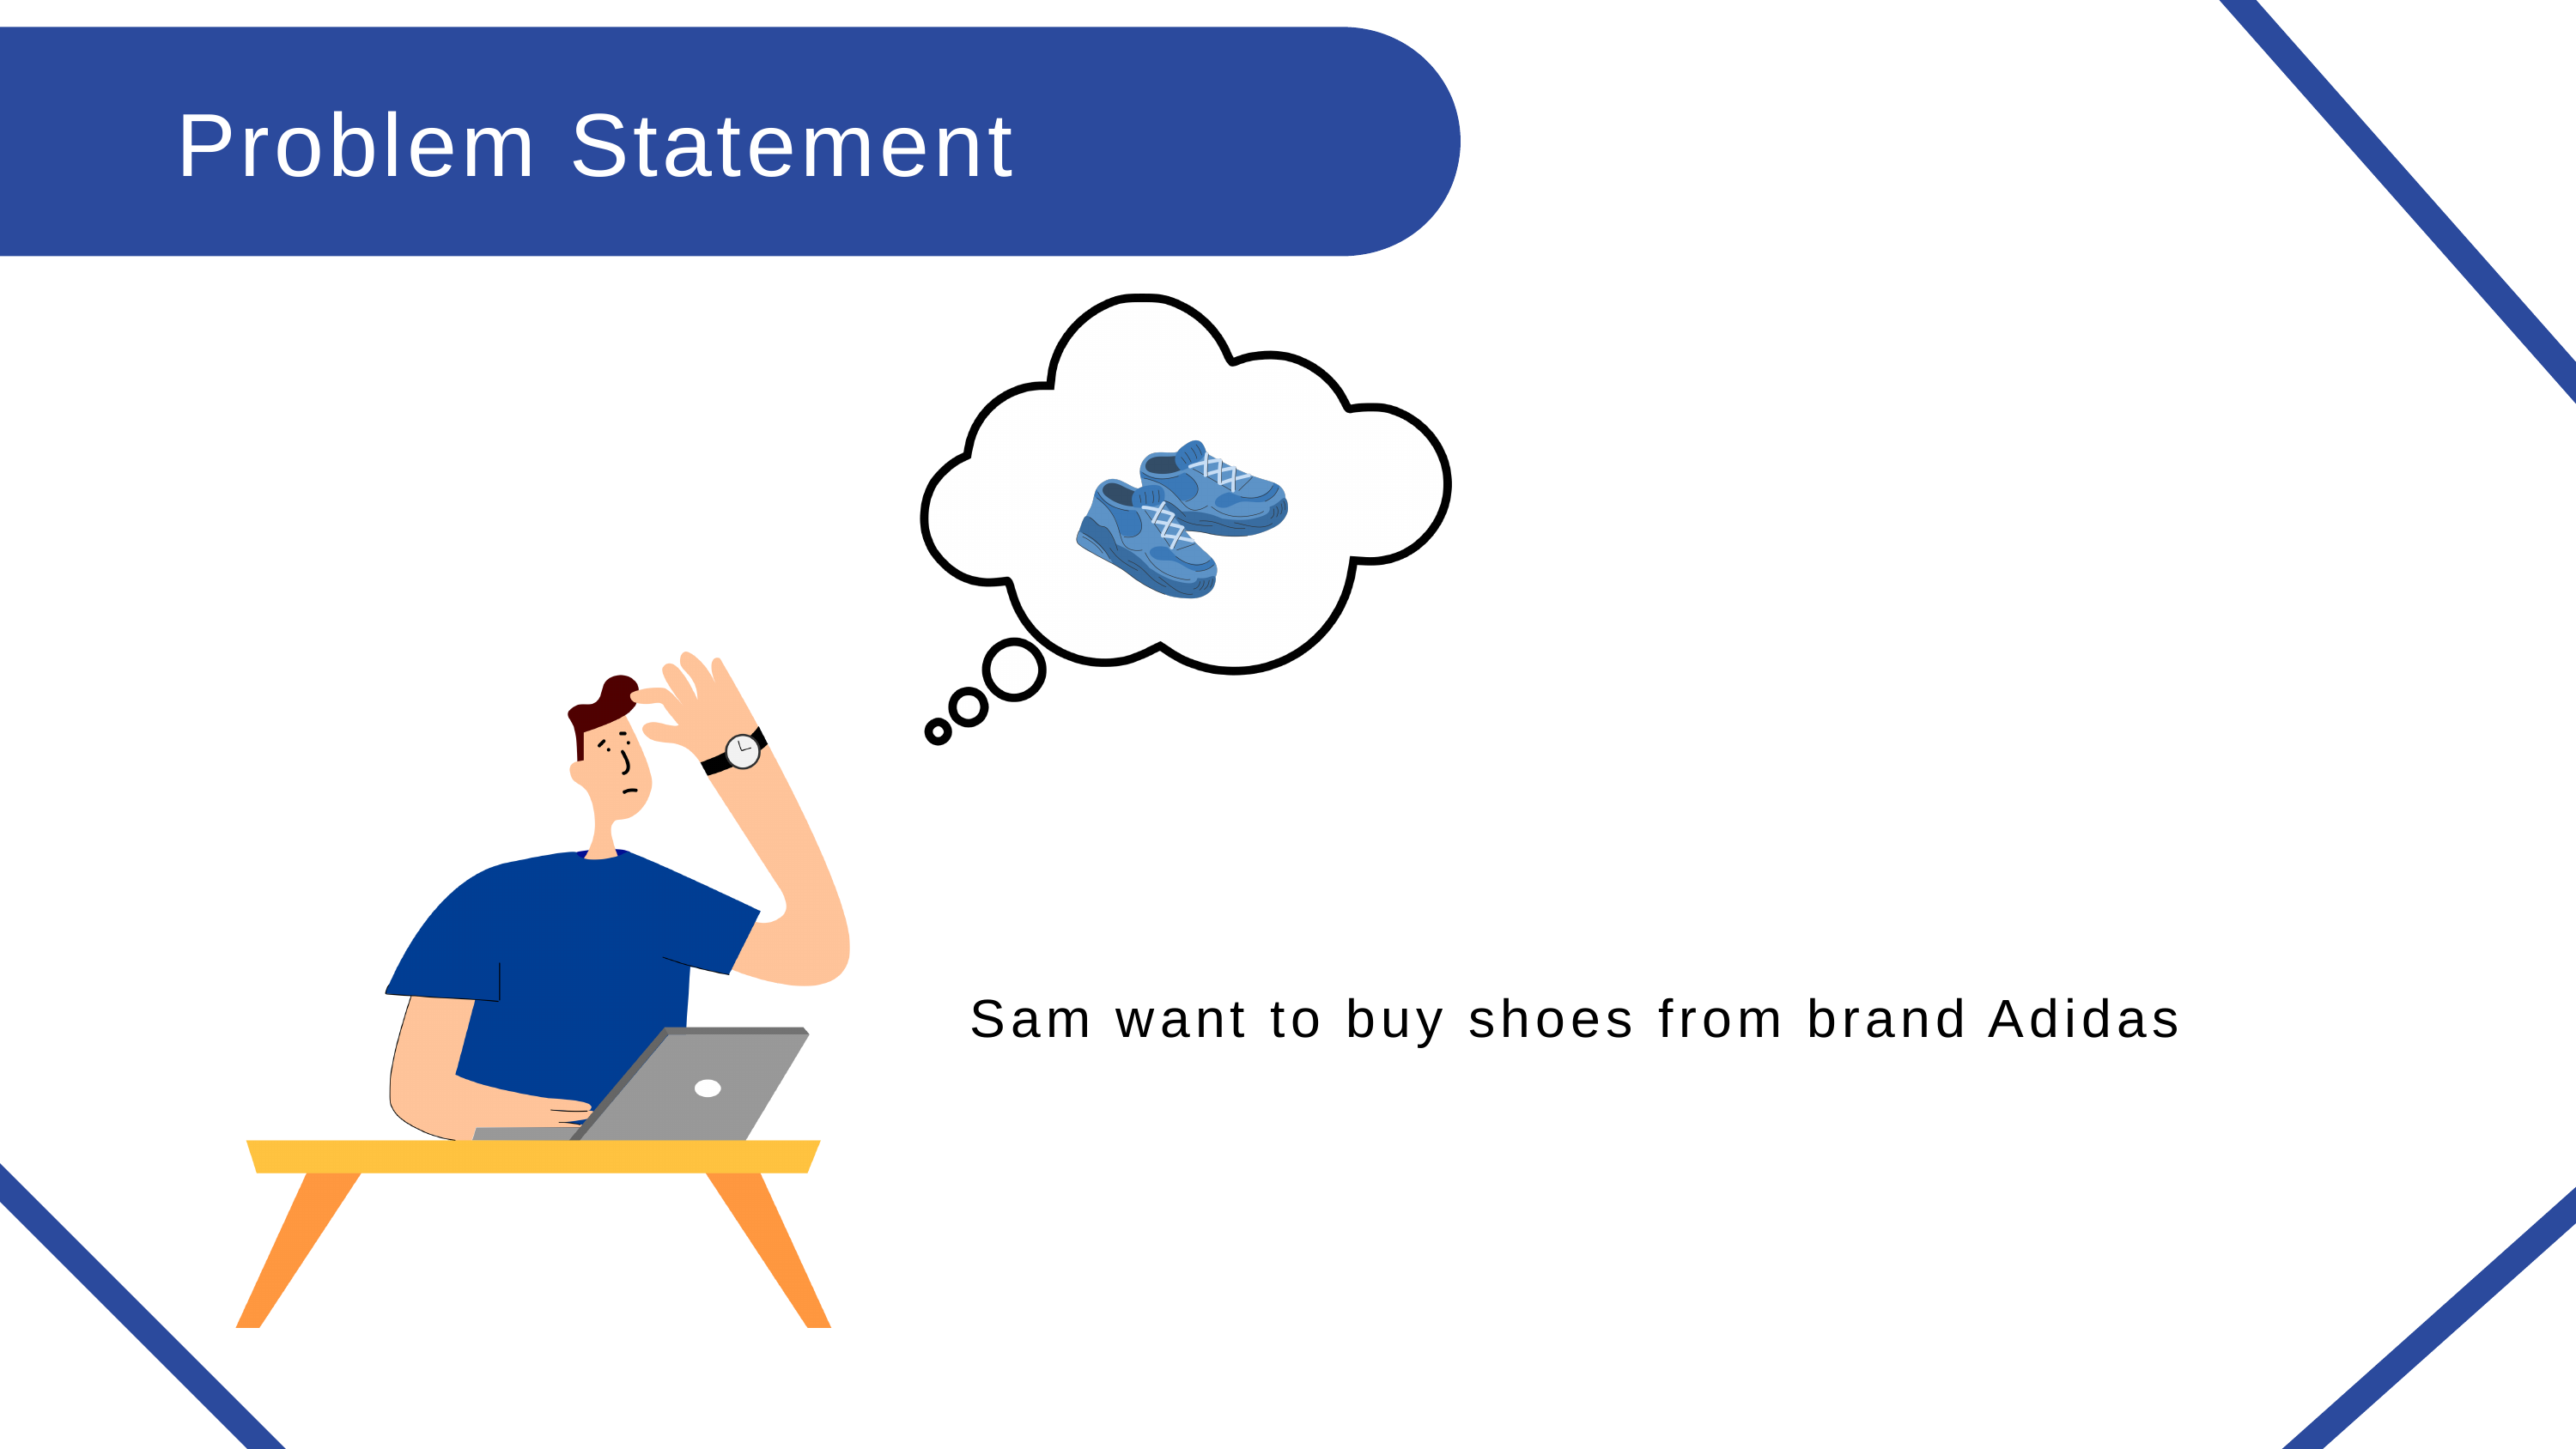

Problem Statement

Sam want to buy shoes from brand Adidas